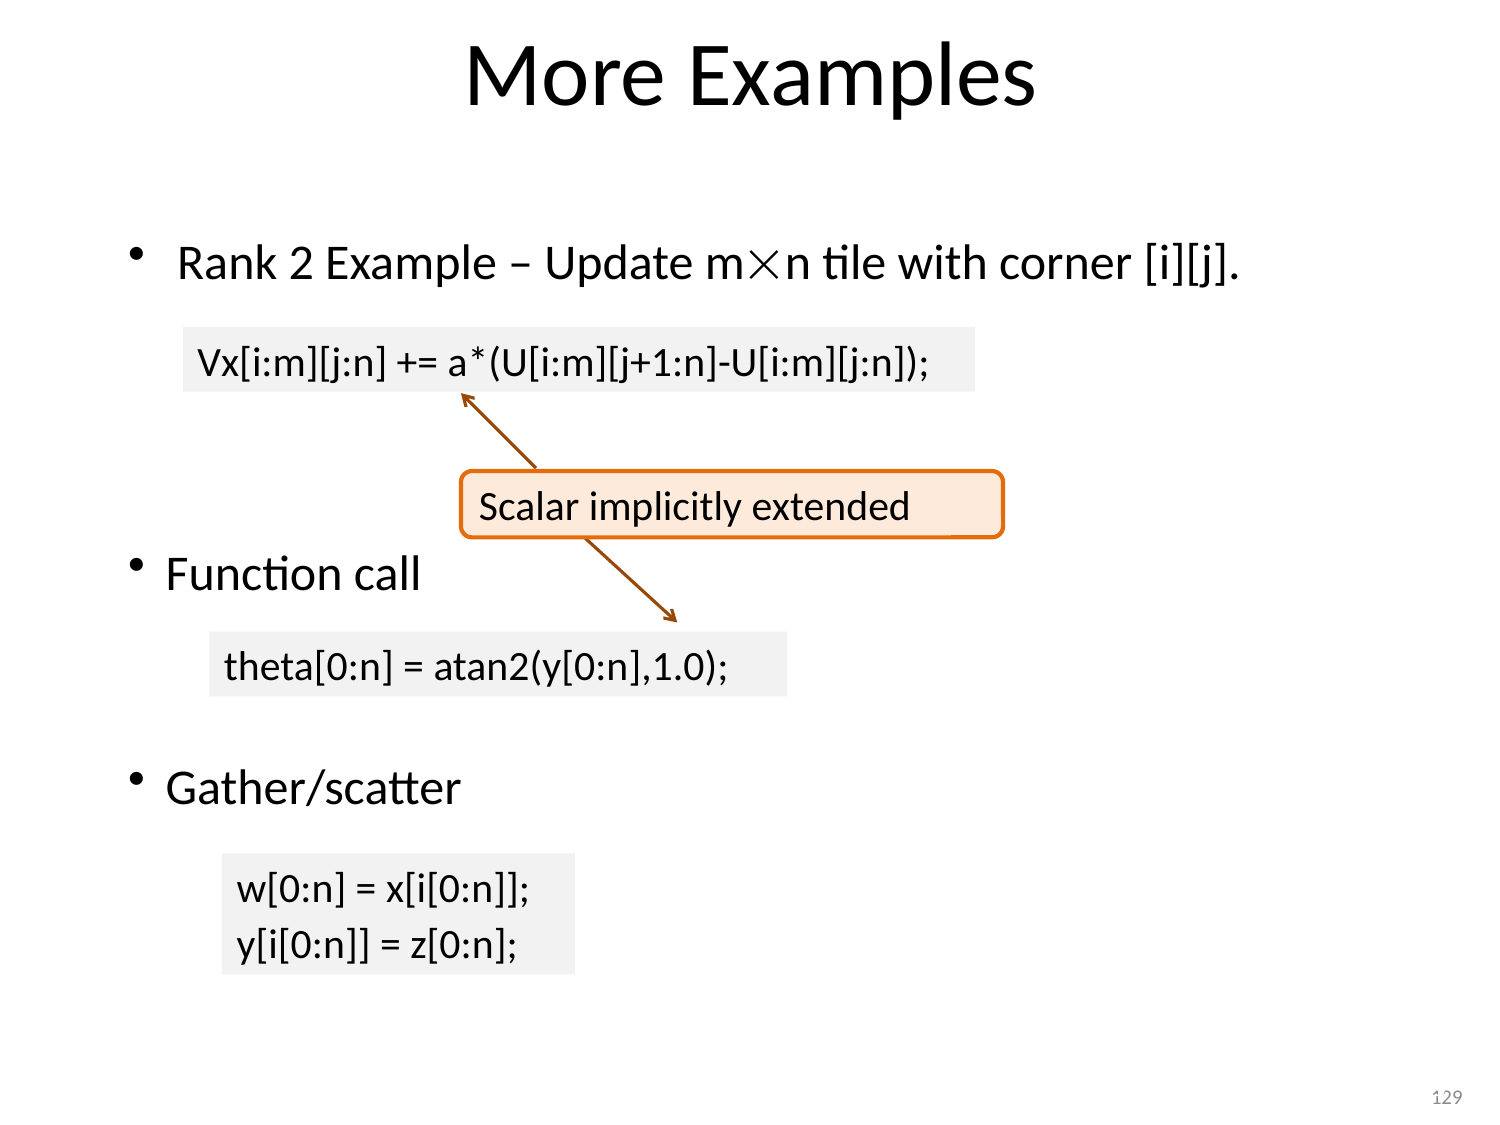

# More Examples
 Rank 2 Example – Update m×n tile with corner [i][j].
Vx[i:m][j:n] += a*(U[i:m][j+1:n]-U[i:m][j:n]);
Scalar implicitly extended
Function call
theta[0:n] = atan2(y[0:n],1.0);
Gather/scatter
w[0:n] = x[i[0:n]];
y[i[0:n]] = z[0:n];
129
129